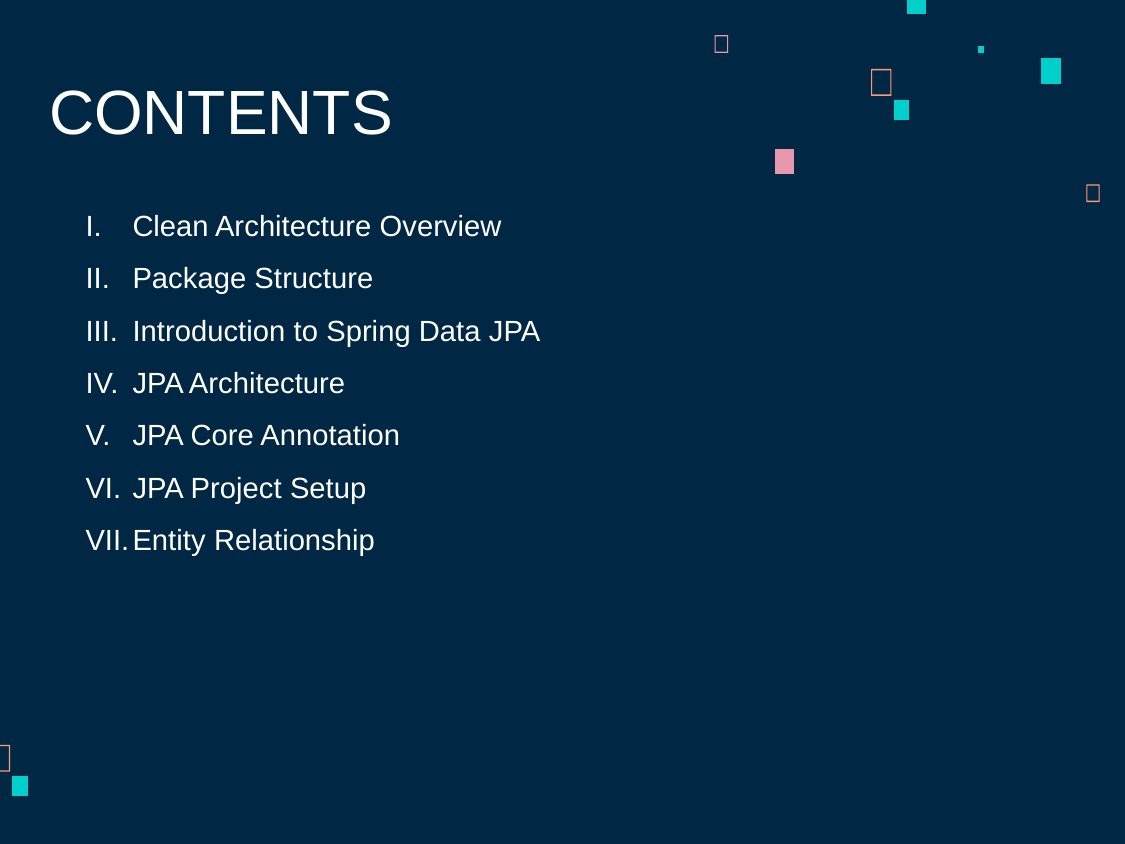

# CONTENTS
Clean Architecture Overview
Package Structure
Introduction to Spring Data JPA
JPA Architecture
JPA Core Annotation
JPA Project Setup
Entity Relationship